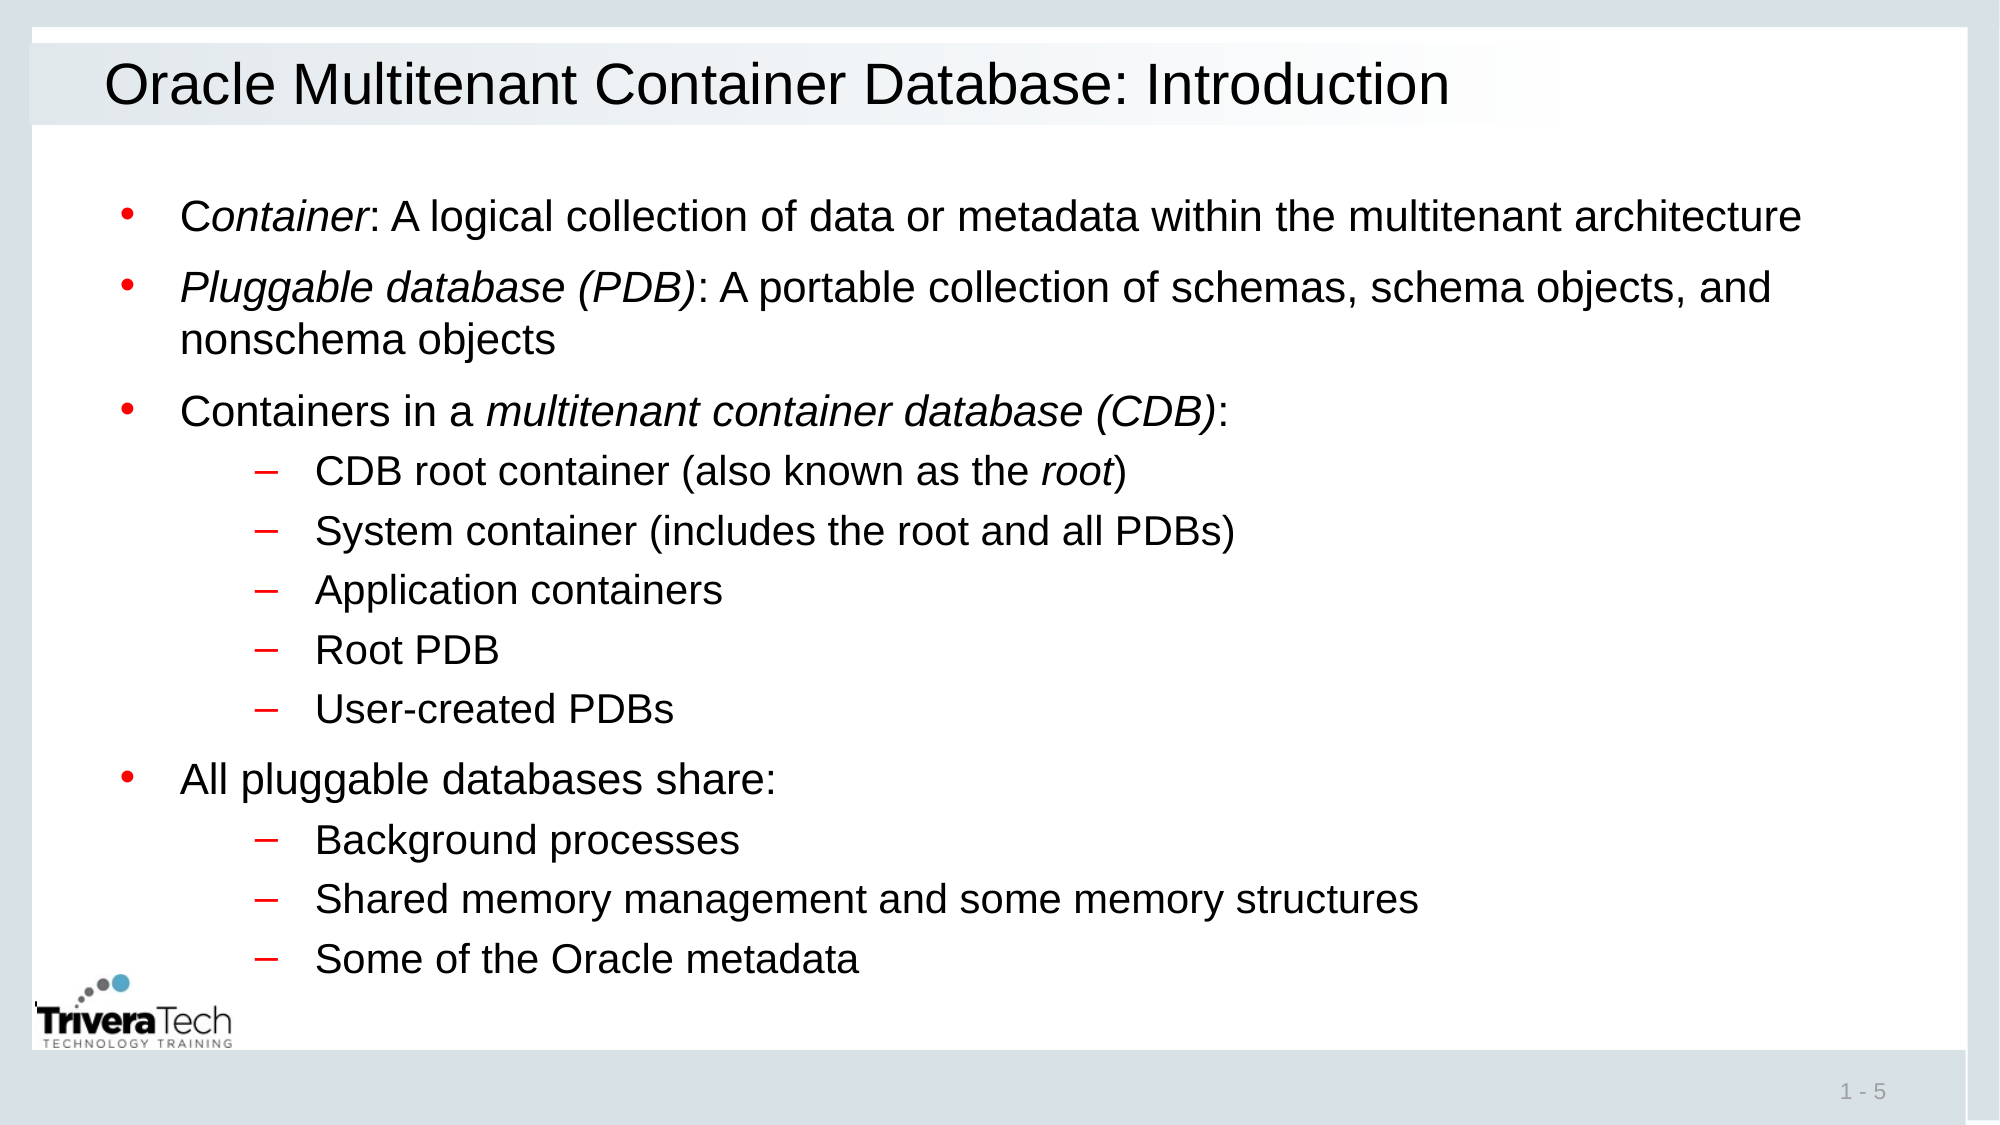

# Oracle Multitenant Container Database: Introduction
Container: A logical collection of data or metadata within the multitenant architecture
Pluggable database (PDB): A portable collection of schemas, schema objects, and nonschema objects
Containers in a multitenant container database (CDB):
CDB root container (also known as the root)
System container (includes the root and all PDBs)
Application containers
Root PDB
User-created PDBs
All pluggable databases share:
Background processes
Shared memory management and some memory structures
Some of the Oracle metadata